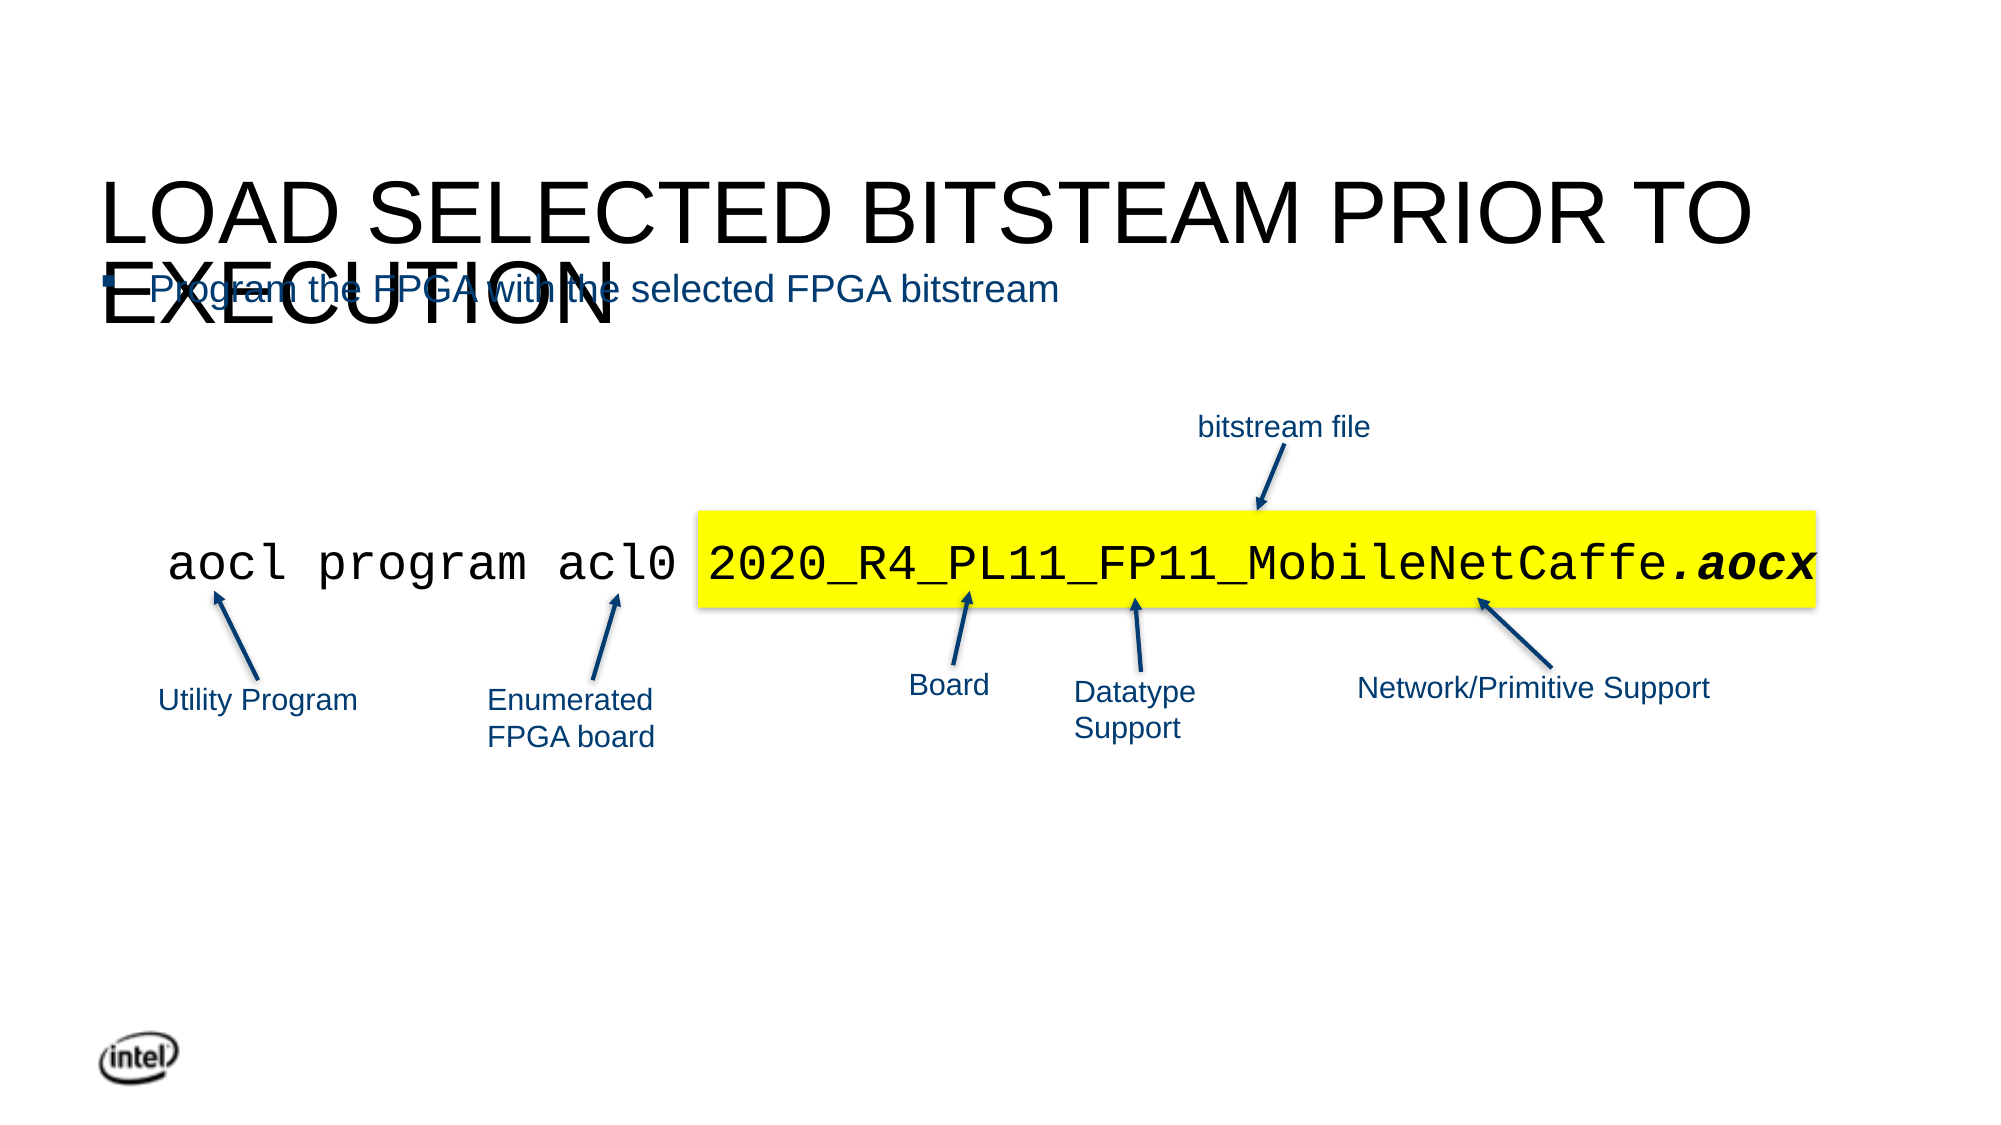

# Load Selected Bitsteam Prior to Execution
Program the FPGA with the selected FPGA bitstream
bitstream file

aocl program acl0 2020_R4_PL11_FP11_MobileNetCaffe.aocx
Board
Network/Primitive Support
Datatype Support
Utility Program
Enumerated FPGA board
12